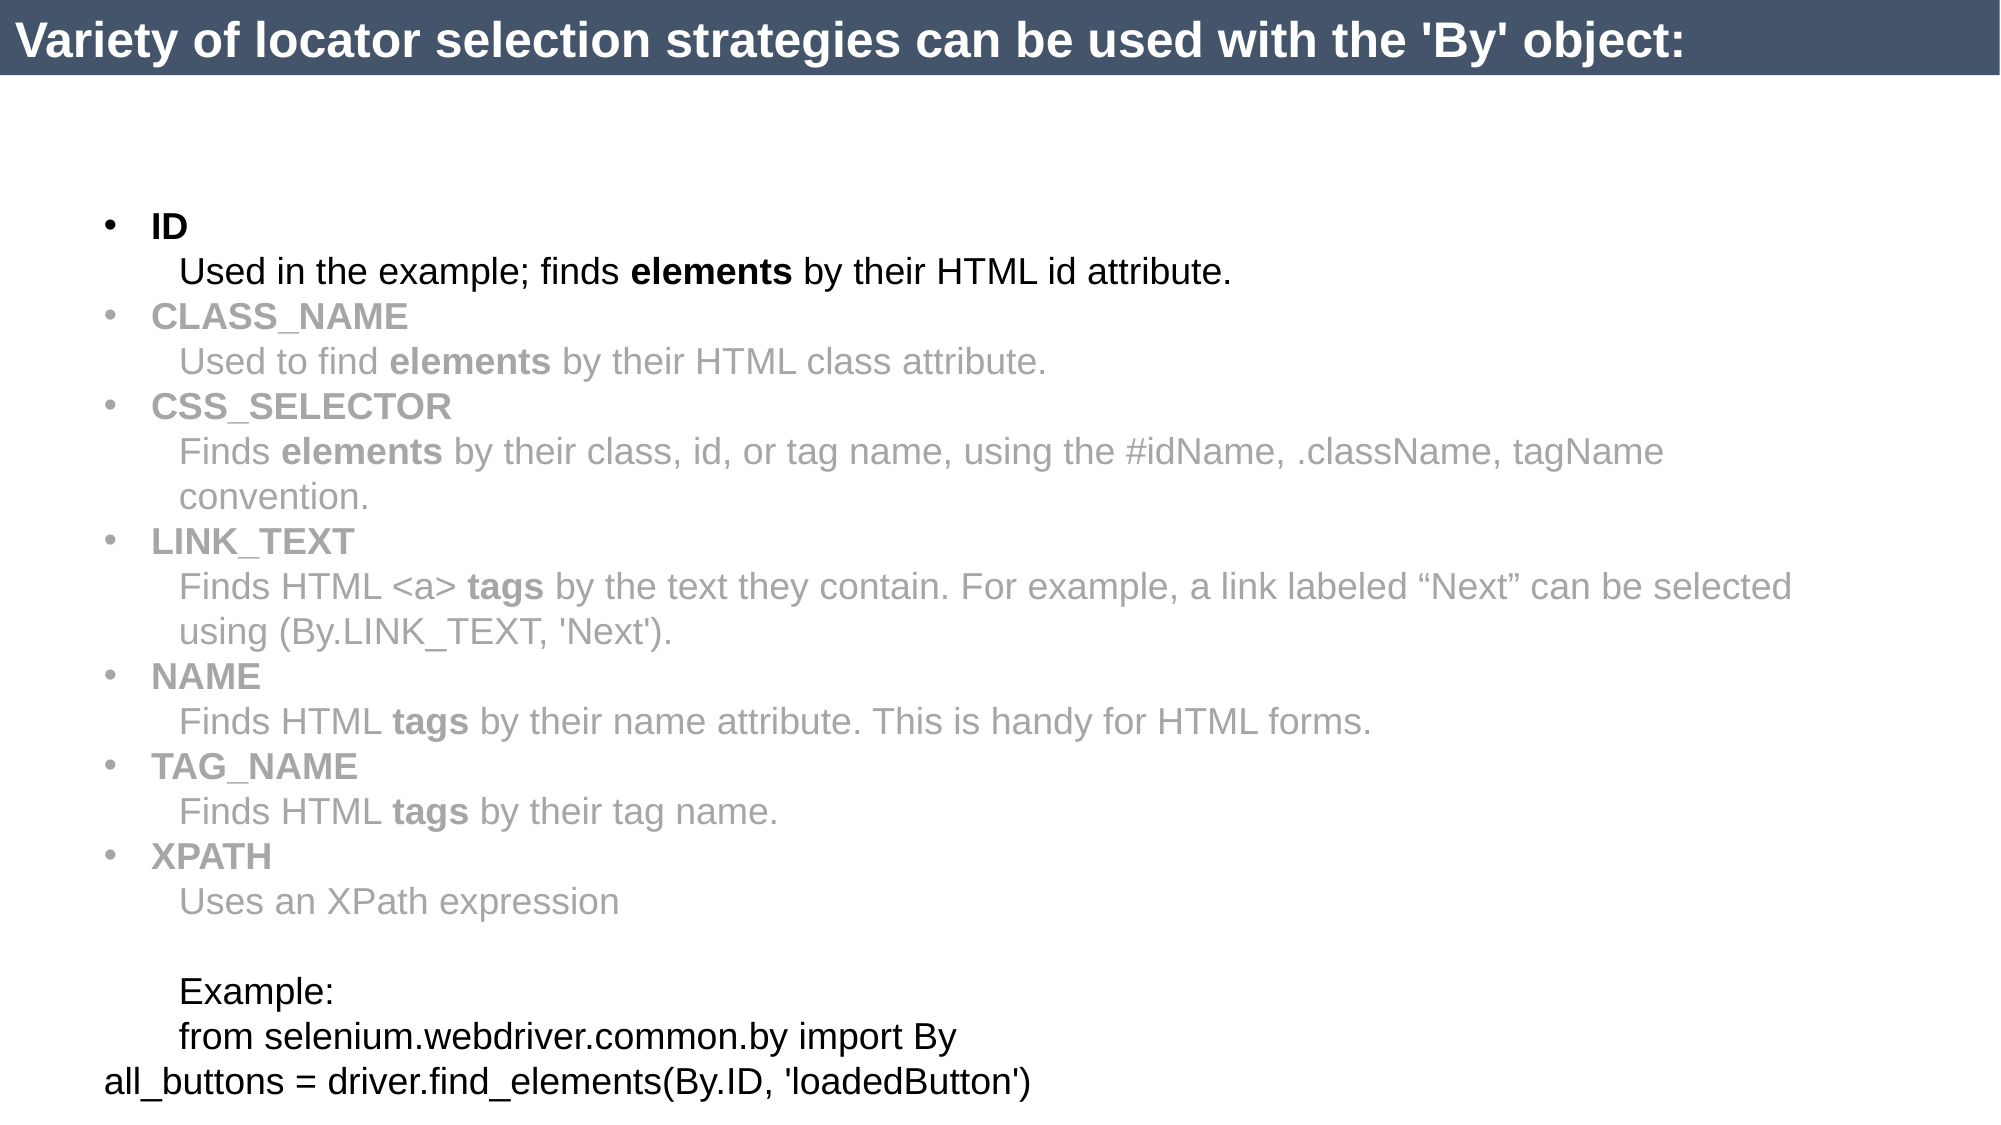

Variety of locator selection strategies can be used with the 'By' object:
ID
Used in the example; finds elements by their HTML id attribute.
CLASS_NAME
Used to find elements by their HTML class attribute.
CSS_SELECTOR
Finds elements by their class, id, or tag name, using the #idName, .className, tagName convention.
LINK_TEXT
Finds HTML <a> tags by the text they contain. For example, a link labeled “Next” can be selected using (By.LINK_TEXT, 'Next').
NAME
Finds HTML tags by their name attribute. This is handy for HTML forms.
TAG_NAME
Finds HTML tags by their tag name.
XPATH
Uses an XPath expression

Example:
from selenium.webdriver.common.by import By
all_buttons = driver.find_elements(By.ID, 'loadedButton')